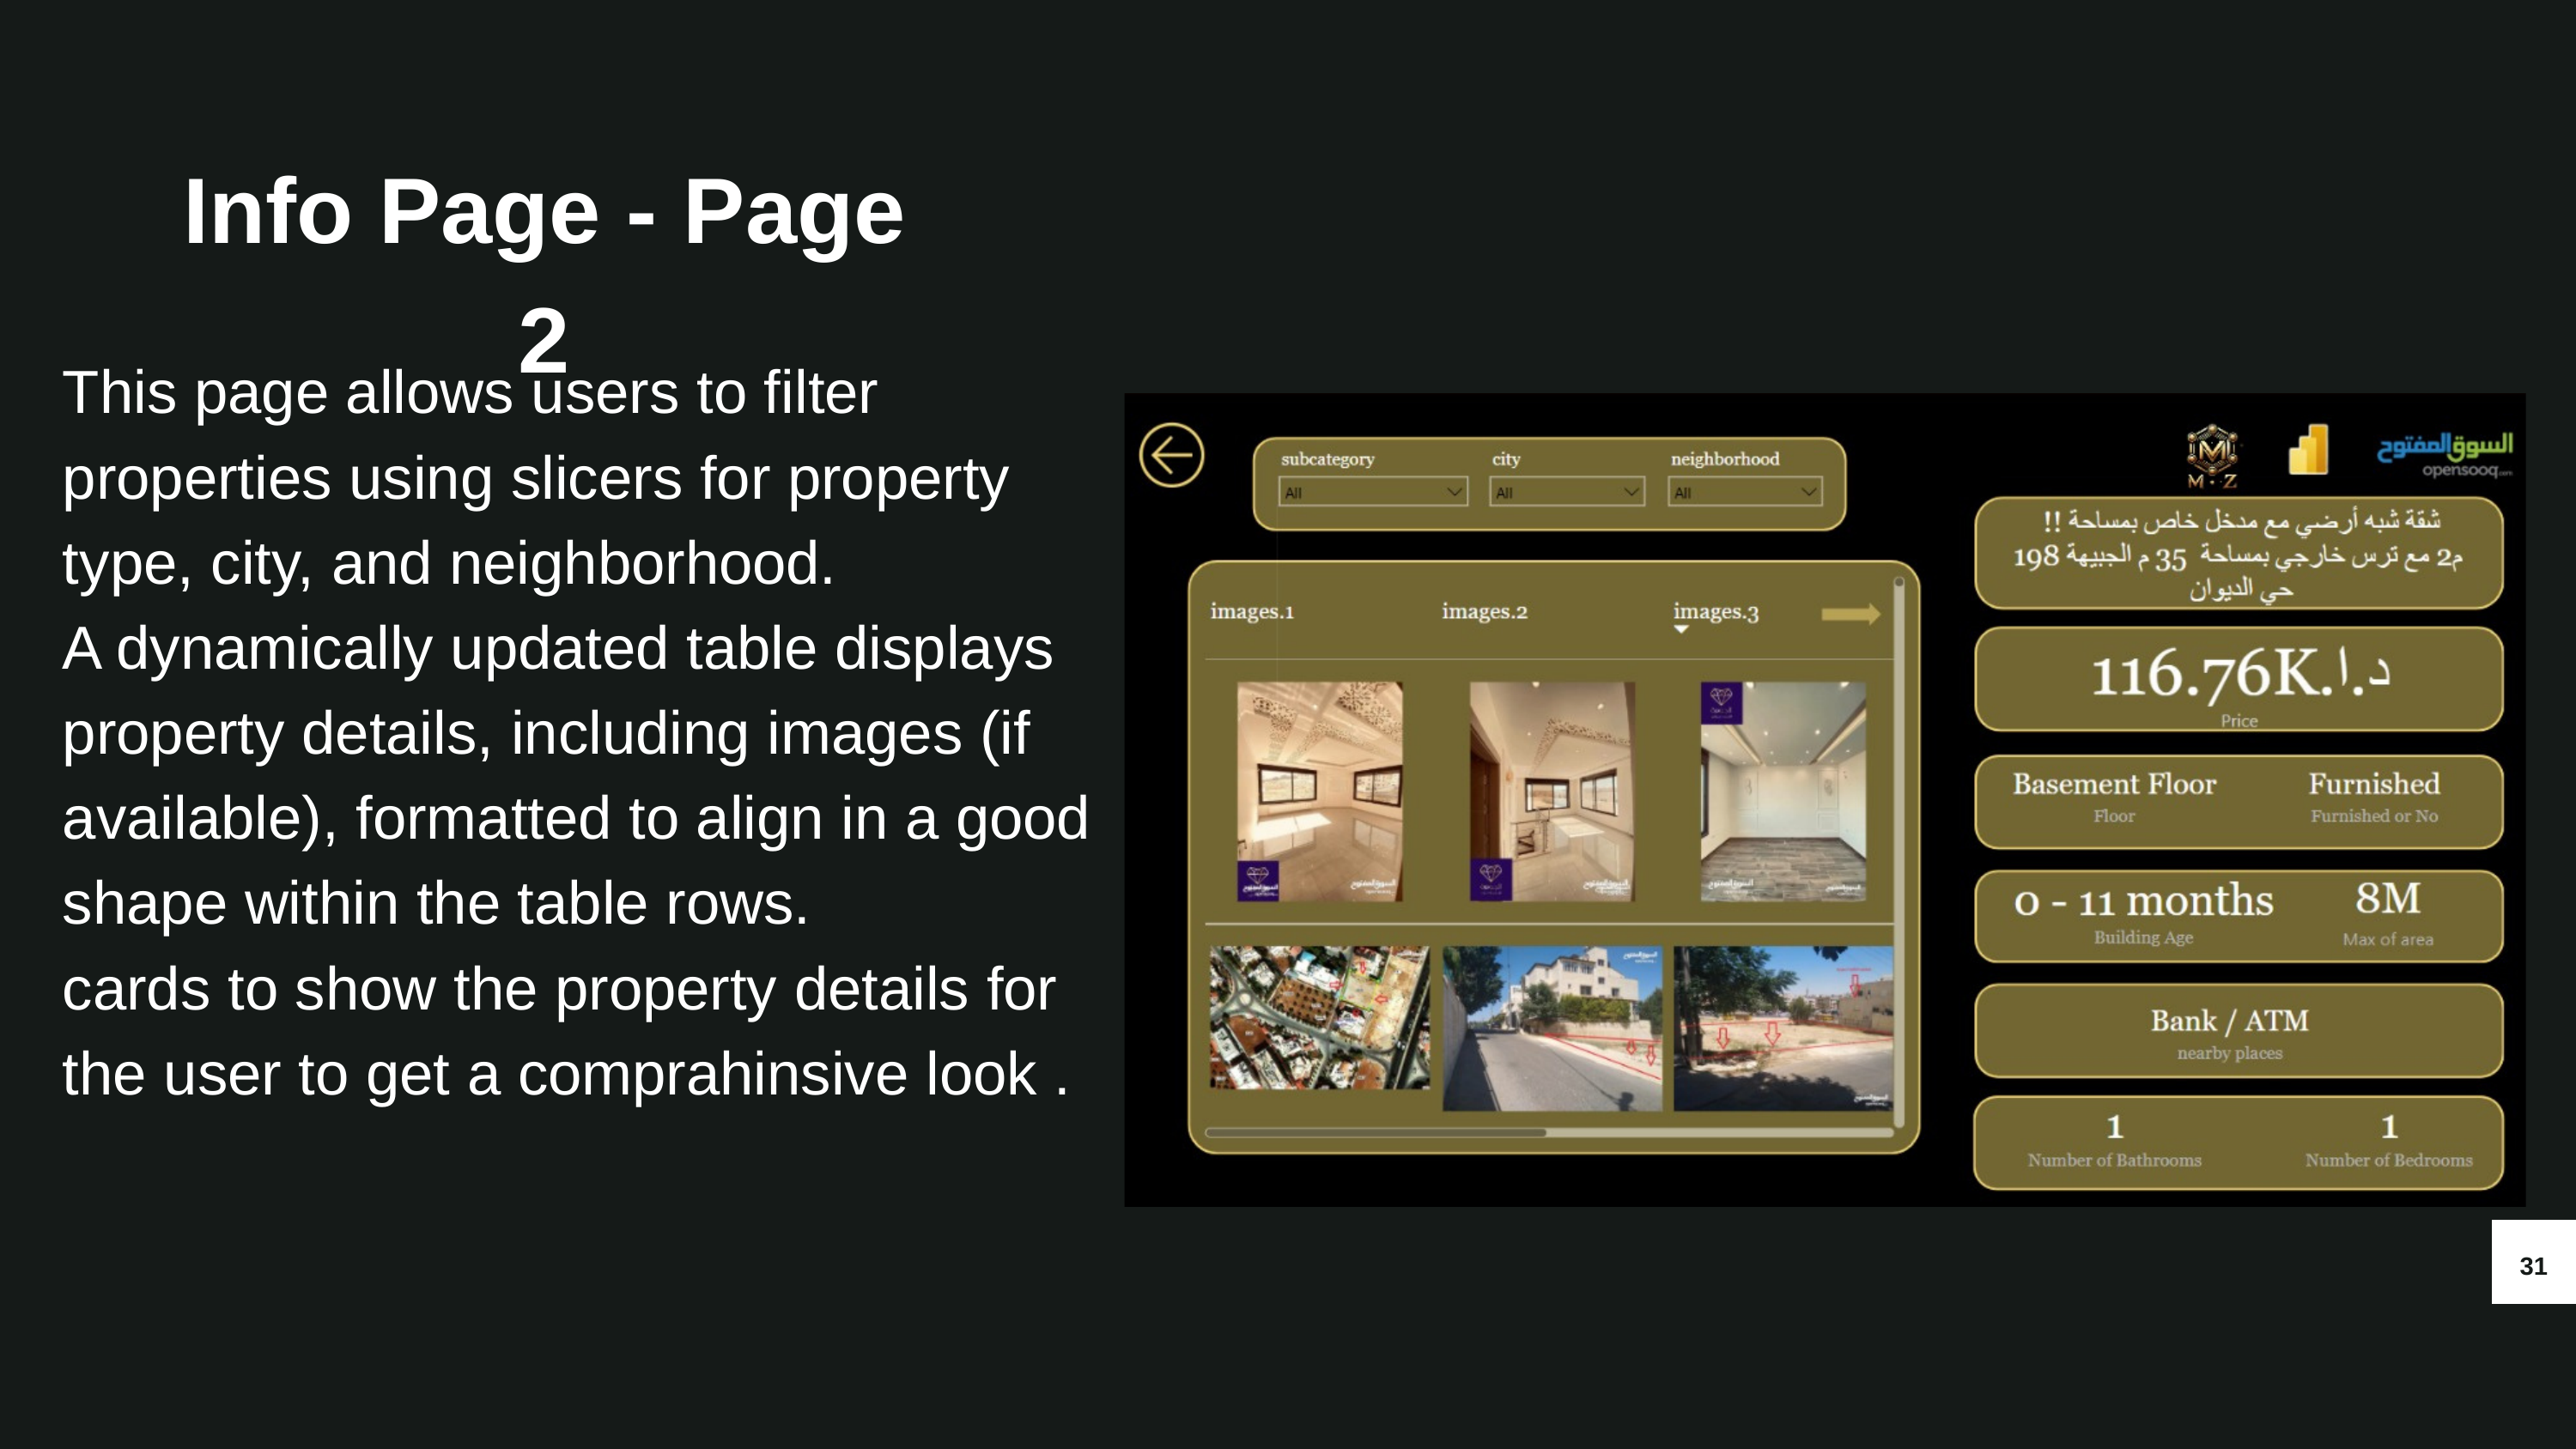

Info Page - Page 2
This page allows users to filter properties using slicers for property type, city, and neighborhood.
A dynamically updated table displays property details, including images (if available), formatted to align in a good shape within the table rows.
cards to show the property details for the user to get a comprahinsive look .

31